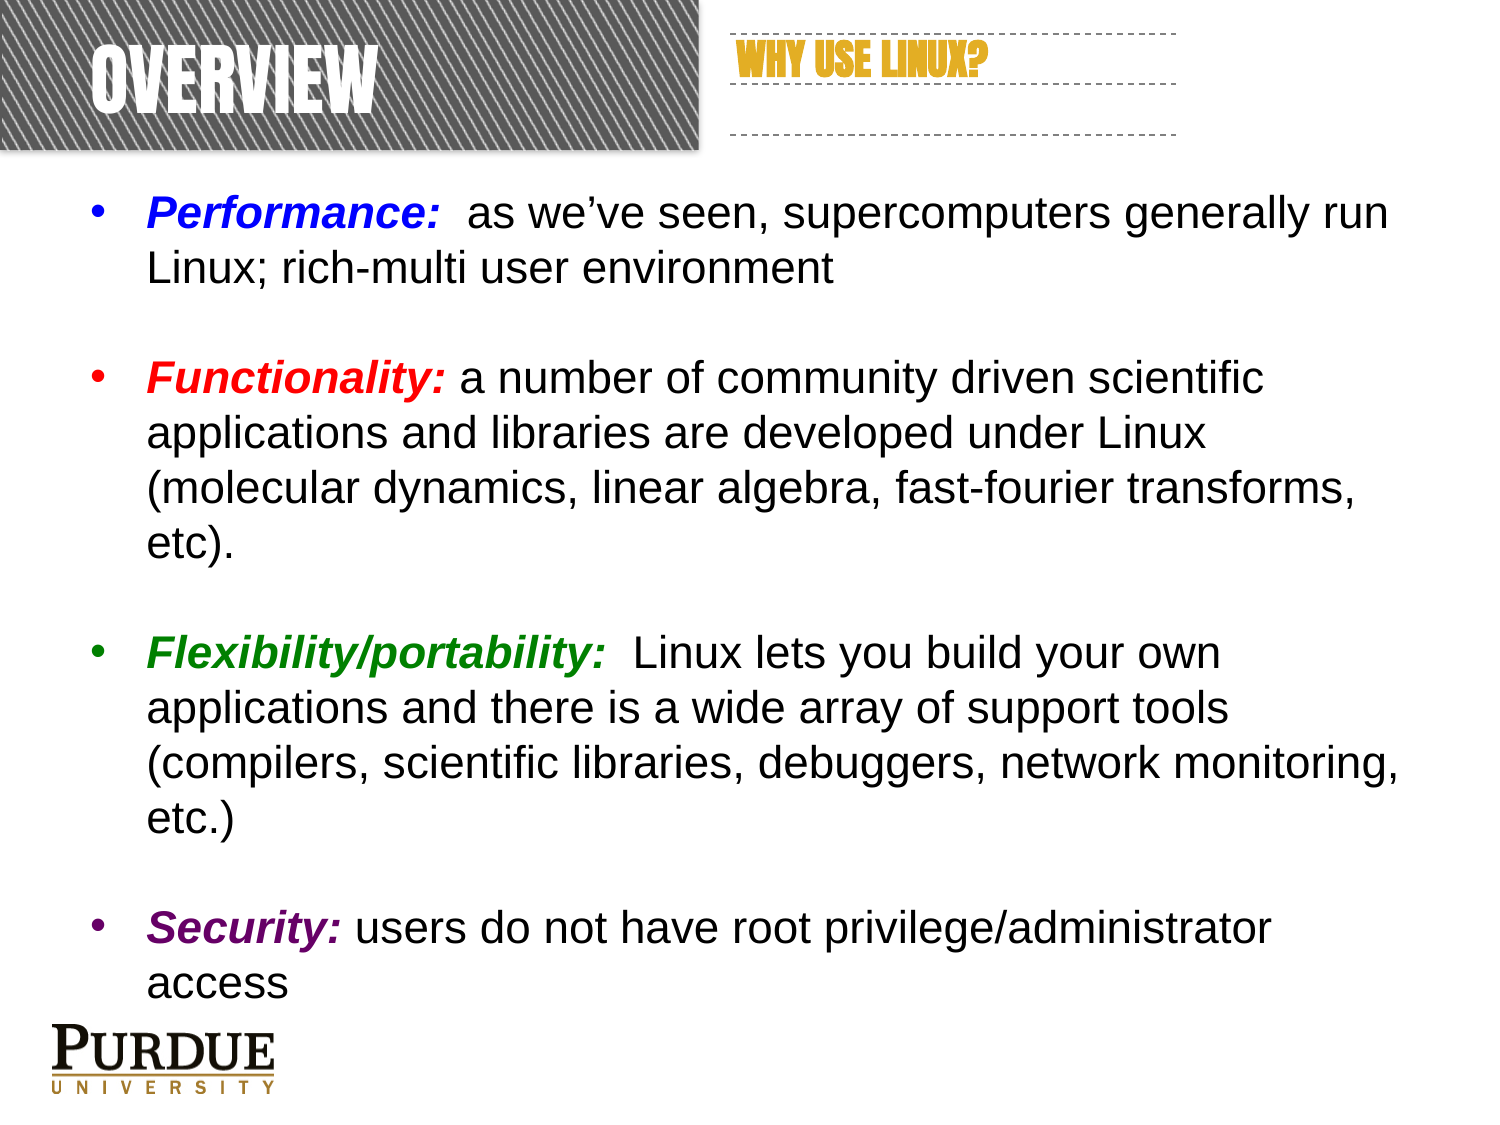

# Overview
Why use Linux?
Performance:  as we’ve seen, supercomputers generally run Linux; rich-multi user environment

Functionality: a number of community driven scientific applications and libraries are developed under Linux (molecular dynamics, linear algebra, fast-fourier transforms, etc).

Flexibility/portability:  Linux lets you build your own applications and there is a wide array of support tools (compilers, scientific libraries, debuggers, network monitoring, etc.)

Security: users do not have root privilege/administrator access